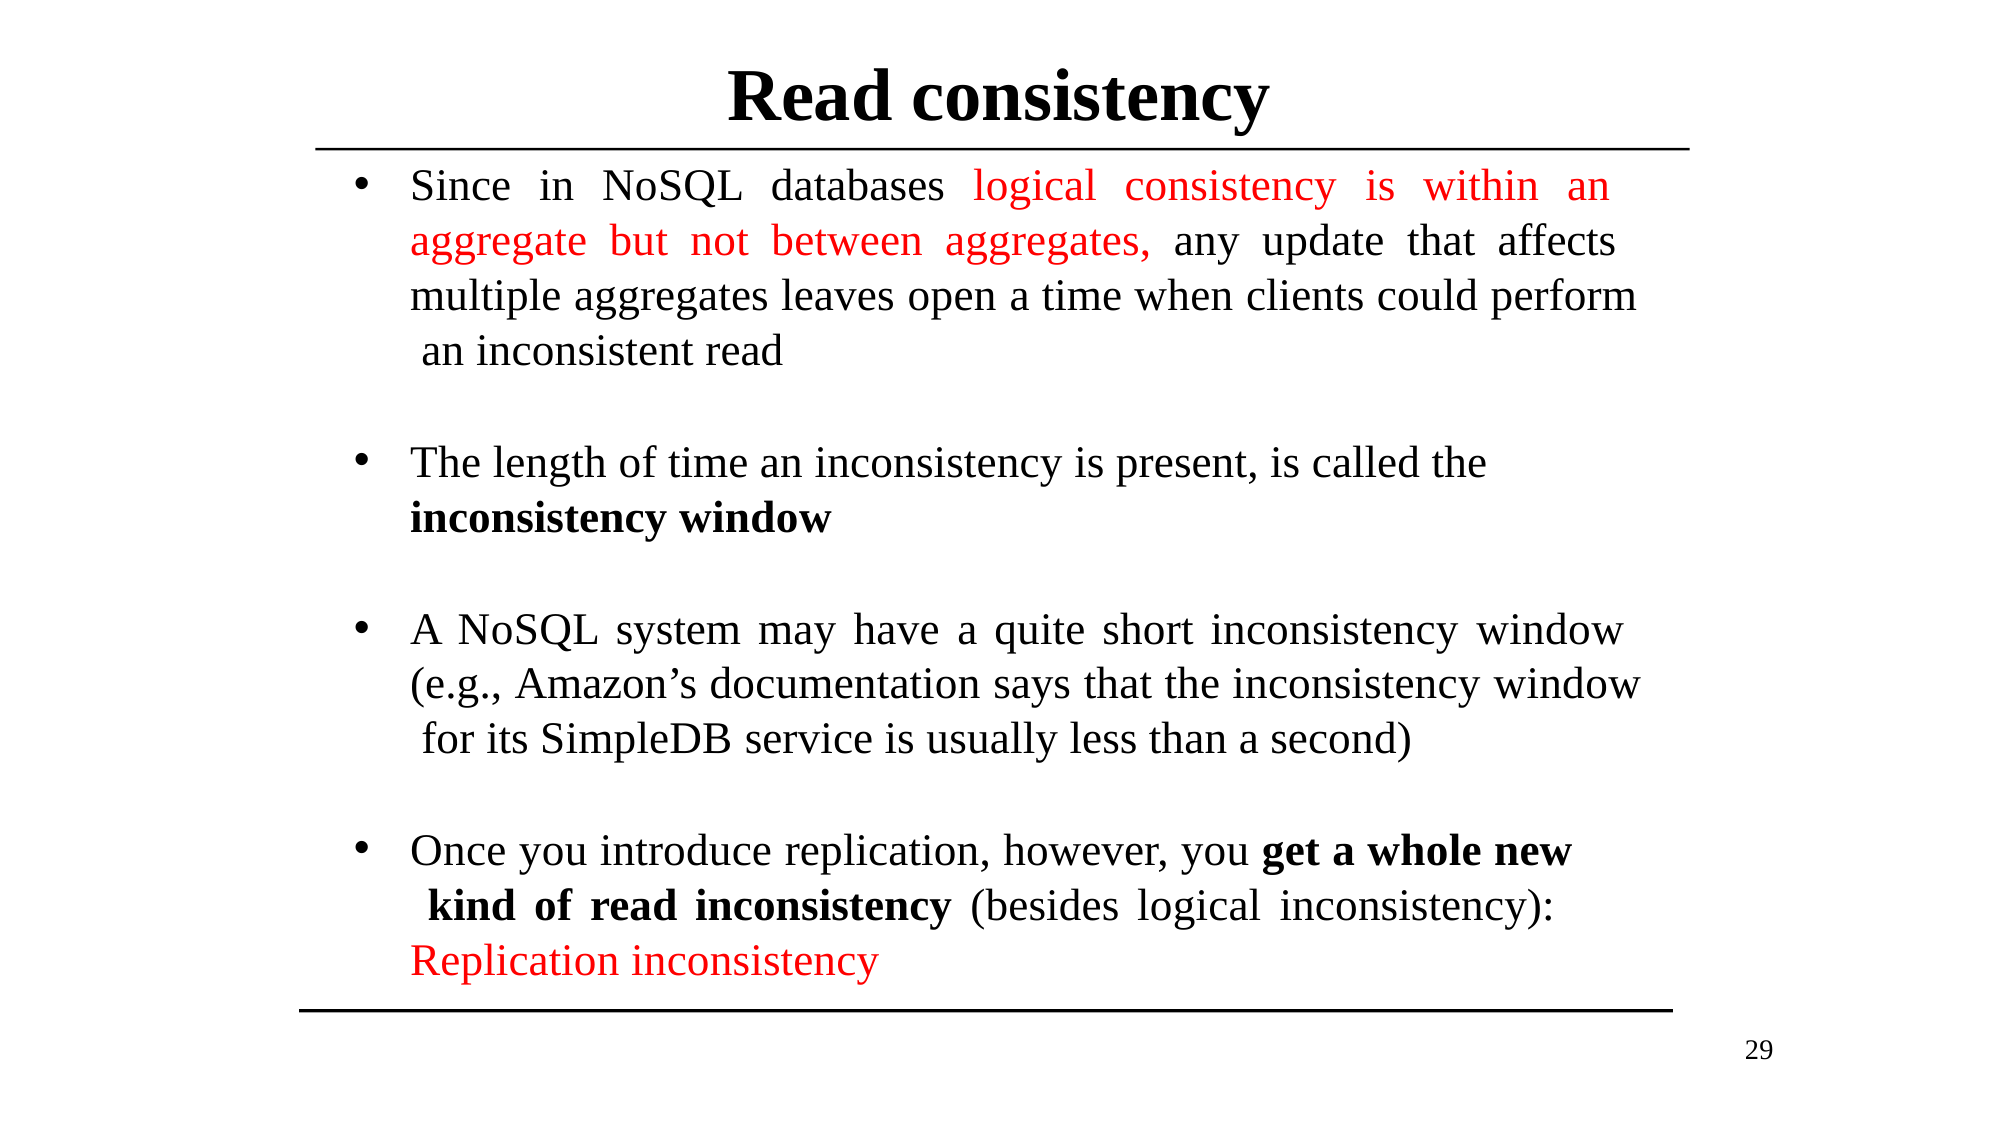

# Read consistency

Since in NoSQL databases logical consistency is within an  aggregate but not between aggregates, any update that affects  multiple aggregates leaves open a time when clients could perform  an inconsistent read

The length of time an inconsistency is present, is called the
inconsistency window

A NoSQL system may have a quite short inconsistency window  (e.g., Amazon’s documentation says that the inconsistency window  for its SimpleDB service is usually less than a second)

Once you introduce replication, however, you get a whole new  kind of read inconsistency (besides logical inconsistency):  Replication inconsistency

29